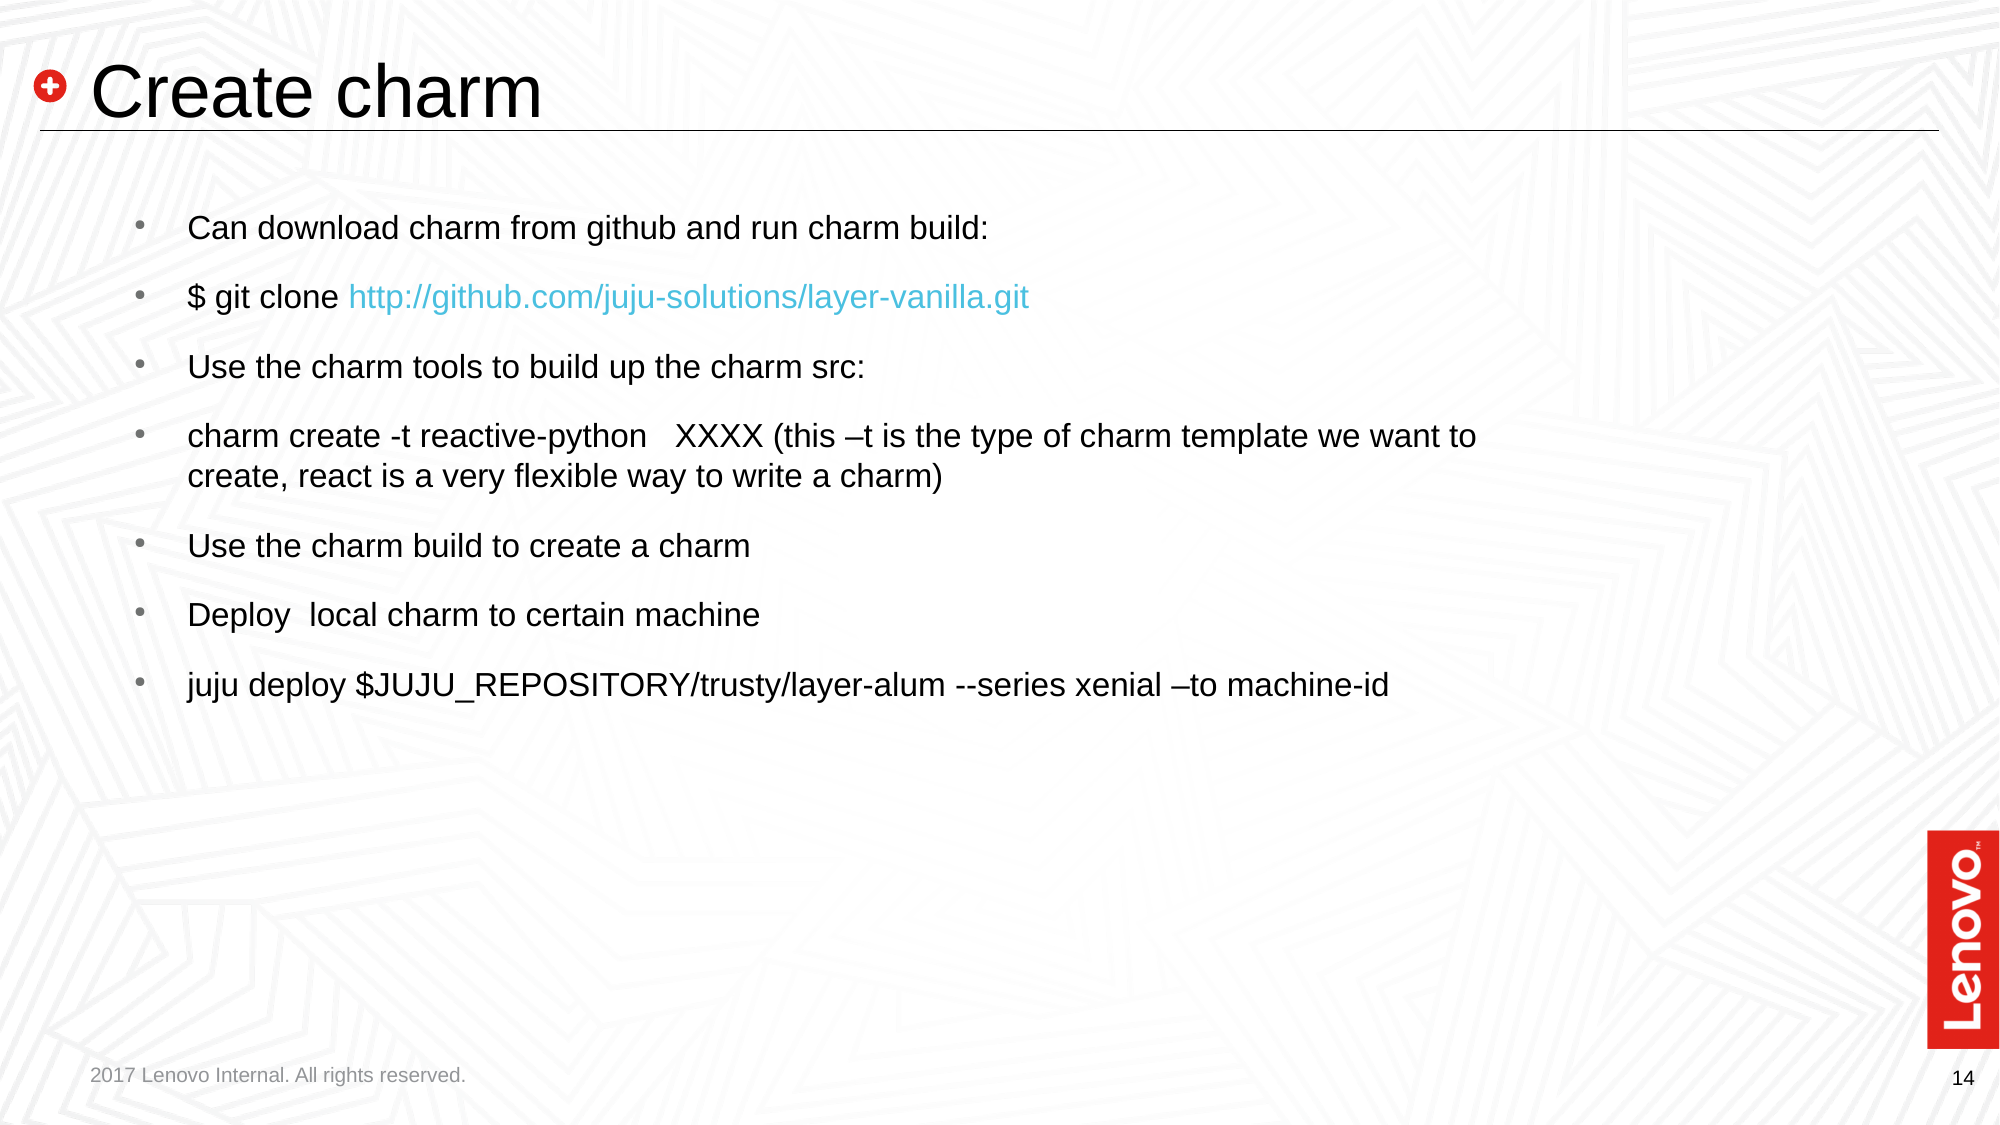

# Create charm

Can download charm from github and run charm build:
$ git clone http://github.com/juju-solutions/layer-vanilla.git
Use the charm tools to build up the charm src:
charm create -t reactive-python   XXXX (this –t is the type of charm template we want to create, react is a very flexible way to write a charm)
Use the charm build to create a charm
Deploy  local charm to certain machine
juju deploy $JUJU_REPOSITORY/trusty/layer-alum --series xenial –to machine-id
2017 Lenovo Internal. All rights reserved.